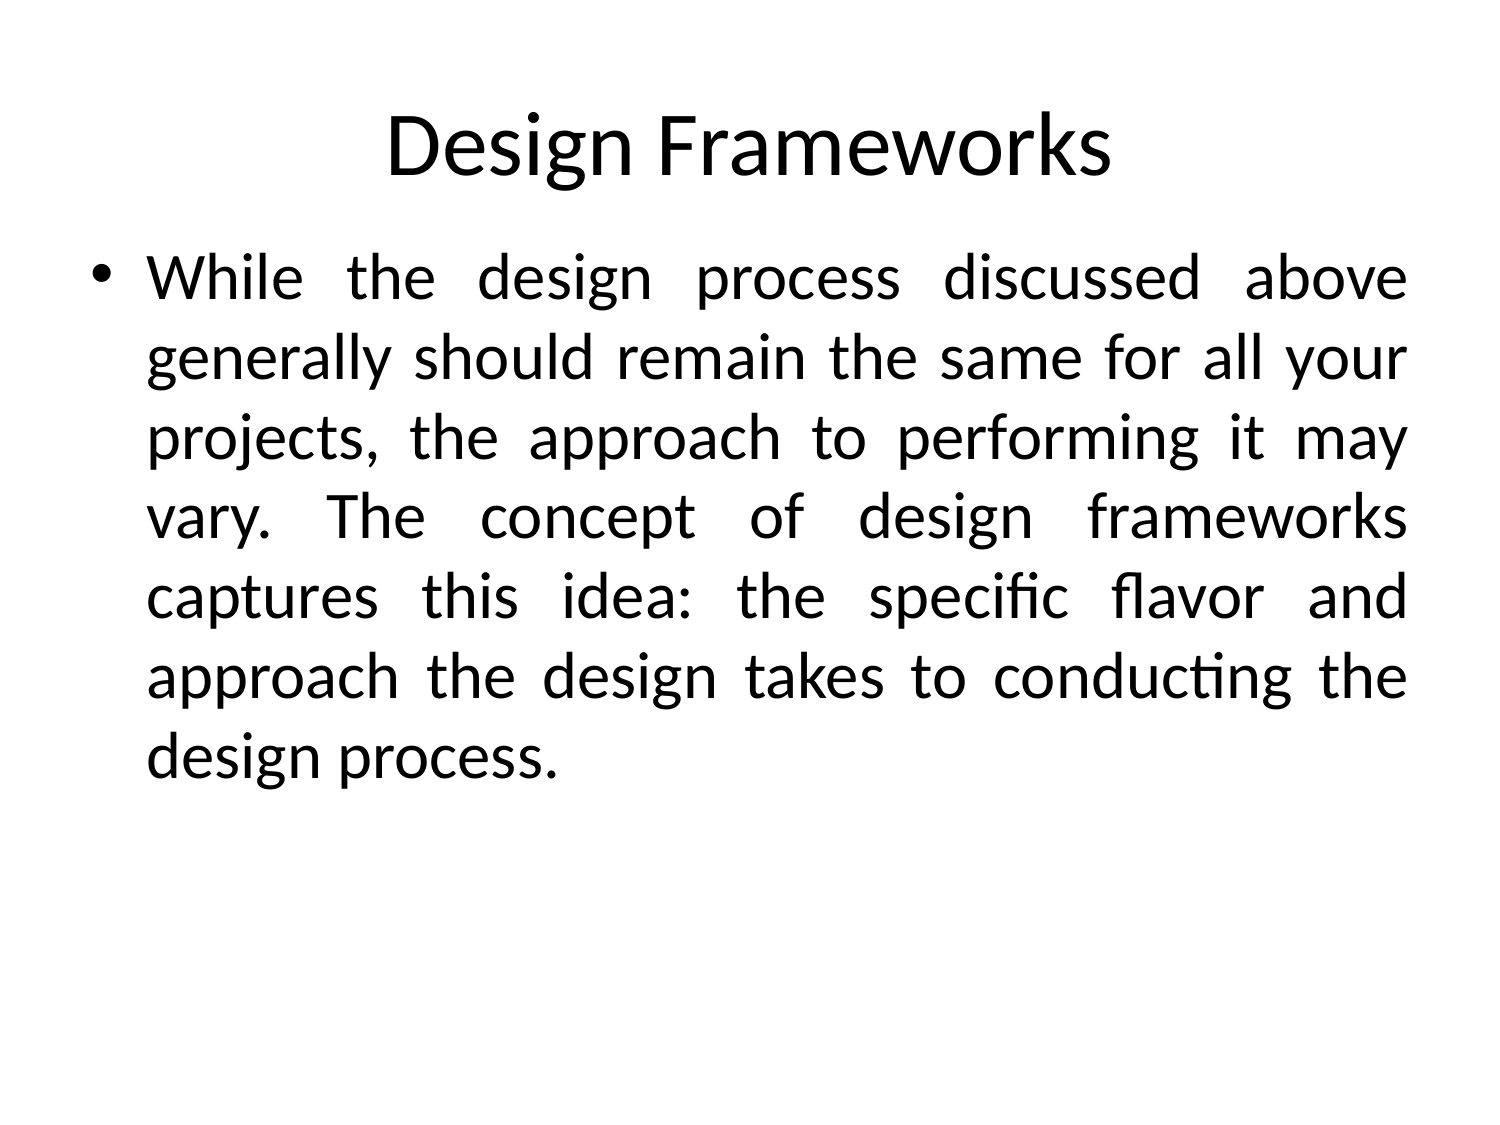

# Design Frameworks
While the design process discussed above generally should remain the same for all your projects, the approach to performing it may vary. The concept of design frameworks captures this idea: the specific flavor and approach the design takes to conducting the design process.